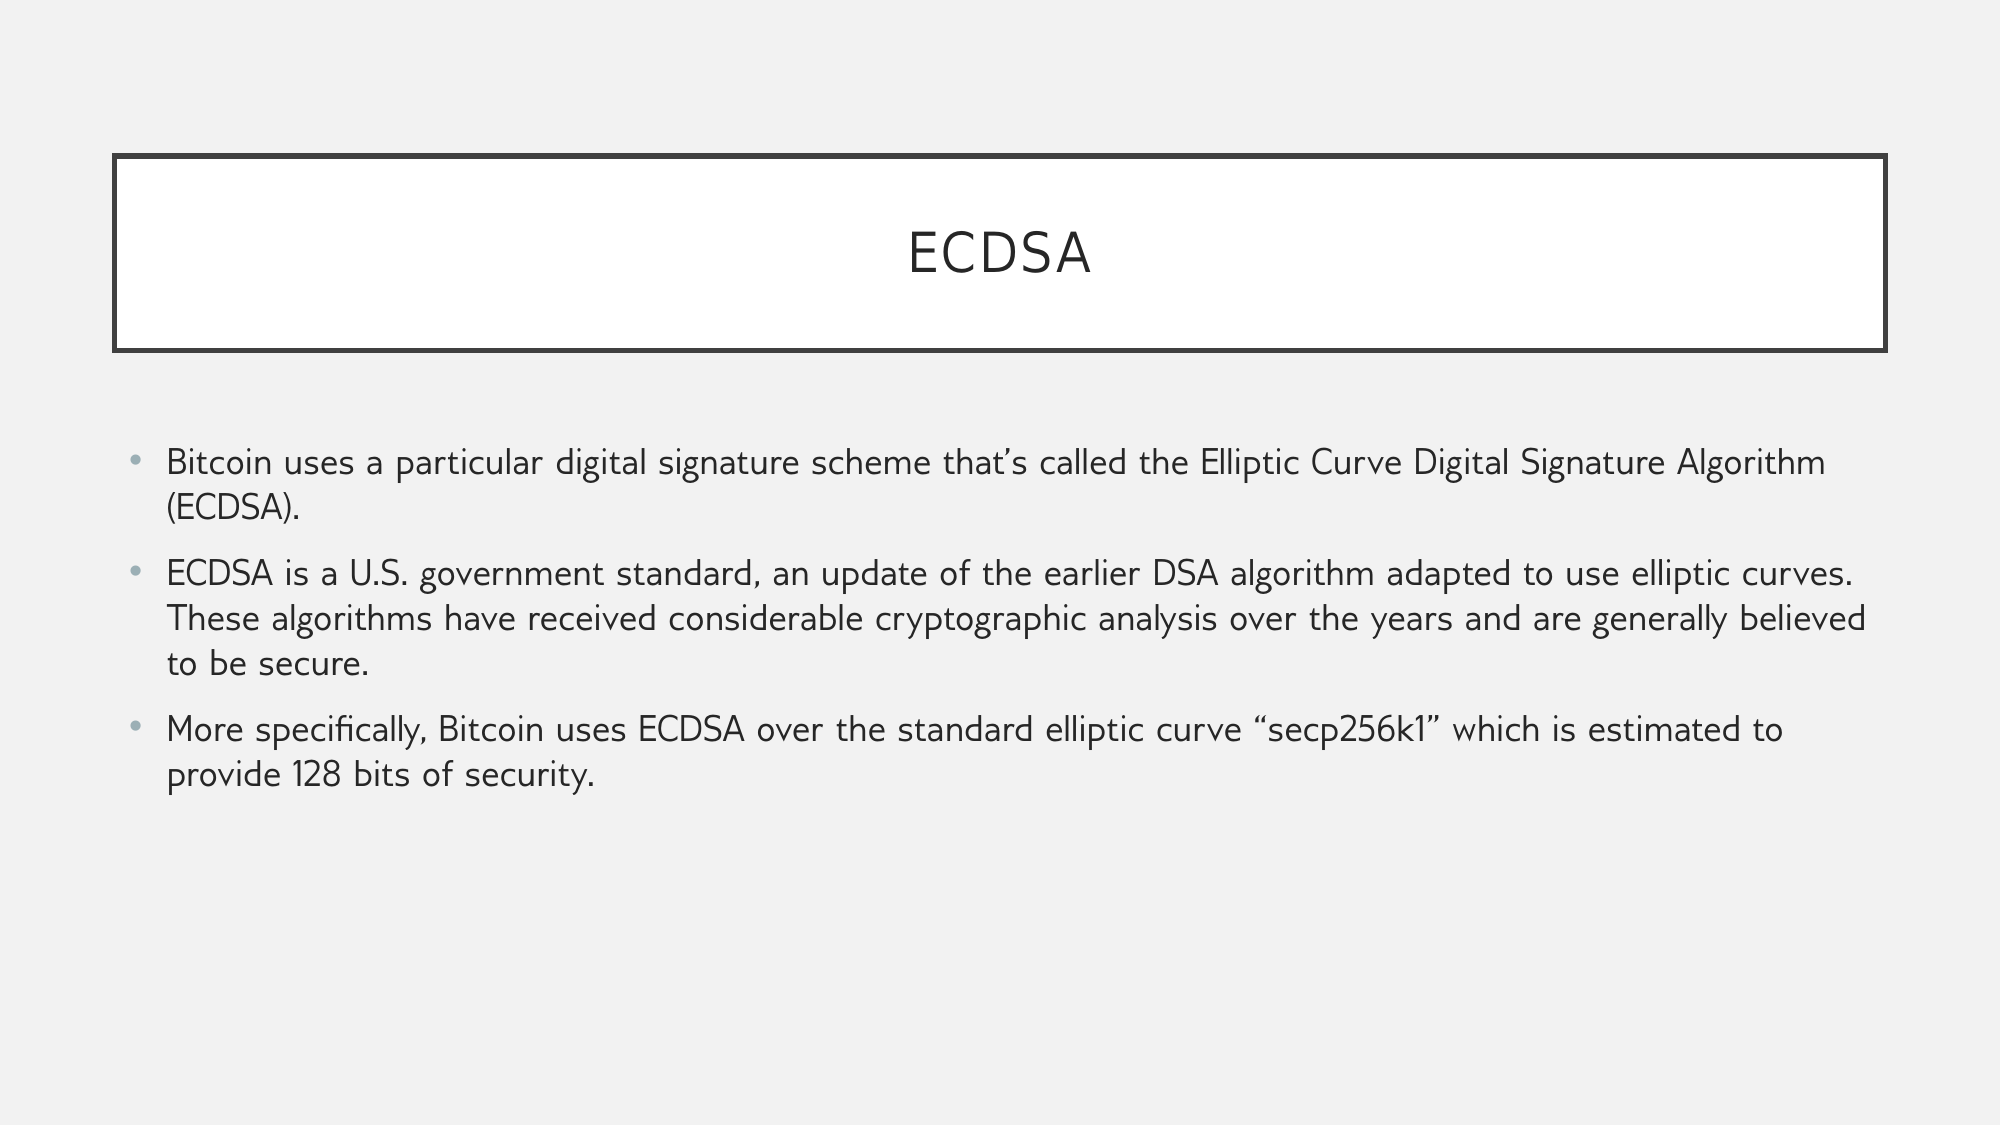

# ECDSA
Bitcoin uses a particular digital signature scheme that’s called the Elliptic Curve Digital Signature Algorithm (ECDSA).
ECDSA is a U.S. government standard, an update of the earlier DSA algorithm adapted to use elliptic curves. These algorithms have received considerable cryptographic analysis over the years and are generally believed to be secure.
More specifically, Bitcoin uses ECDSA over the standard elliptic curve “secp256k1” which is estimated to provide 128 bits of security.